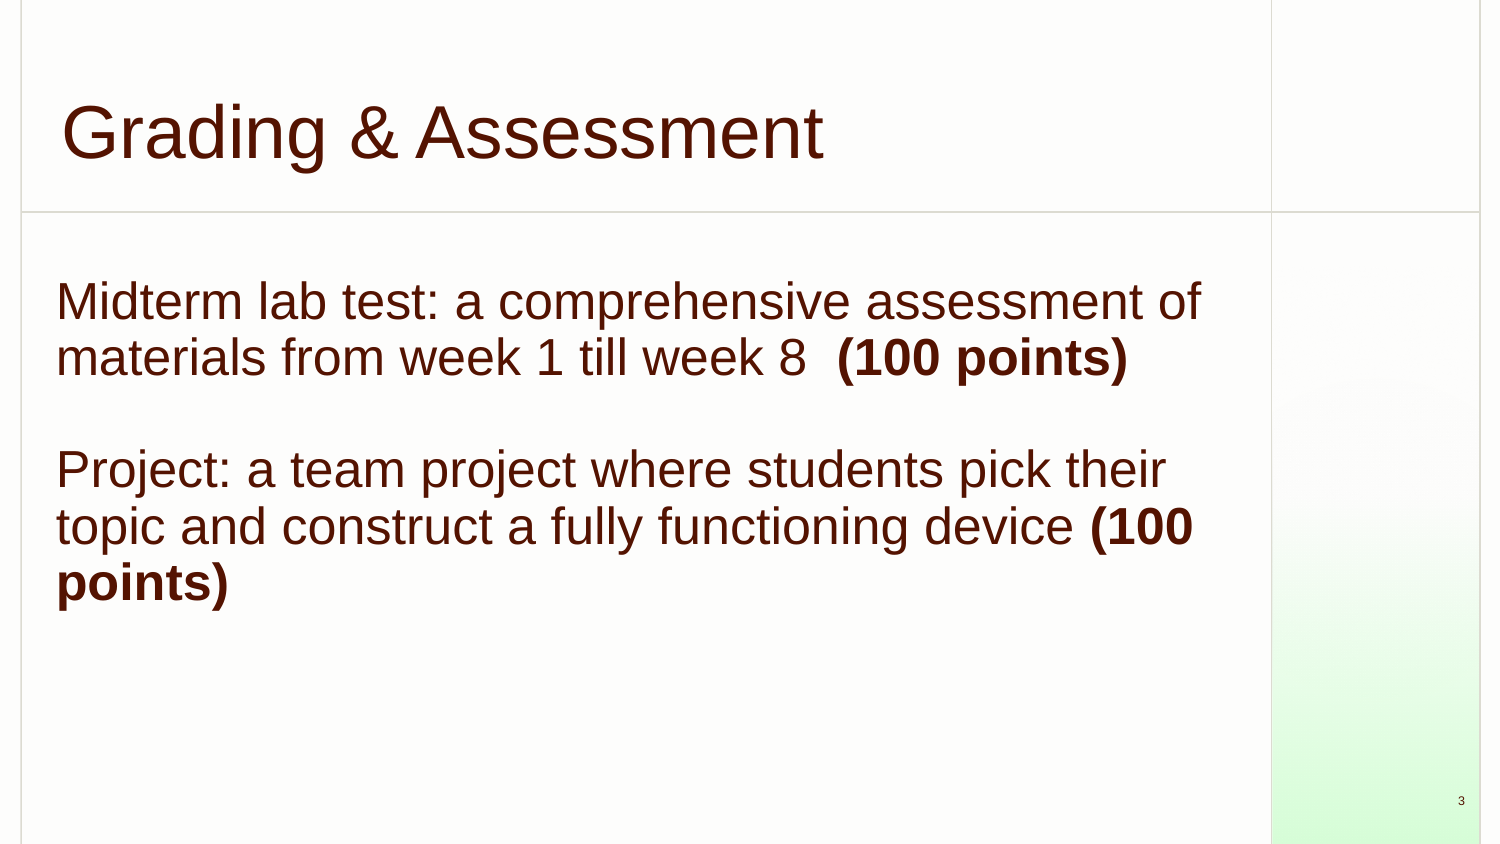

# Grading & Assessment

Midterm lab test: a comprehensive assessment of materials from week 1 till week 8  (100 points)

Project: a team project where students pick their topic and construct a fully functioning device (100 points)

3